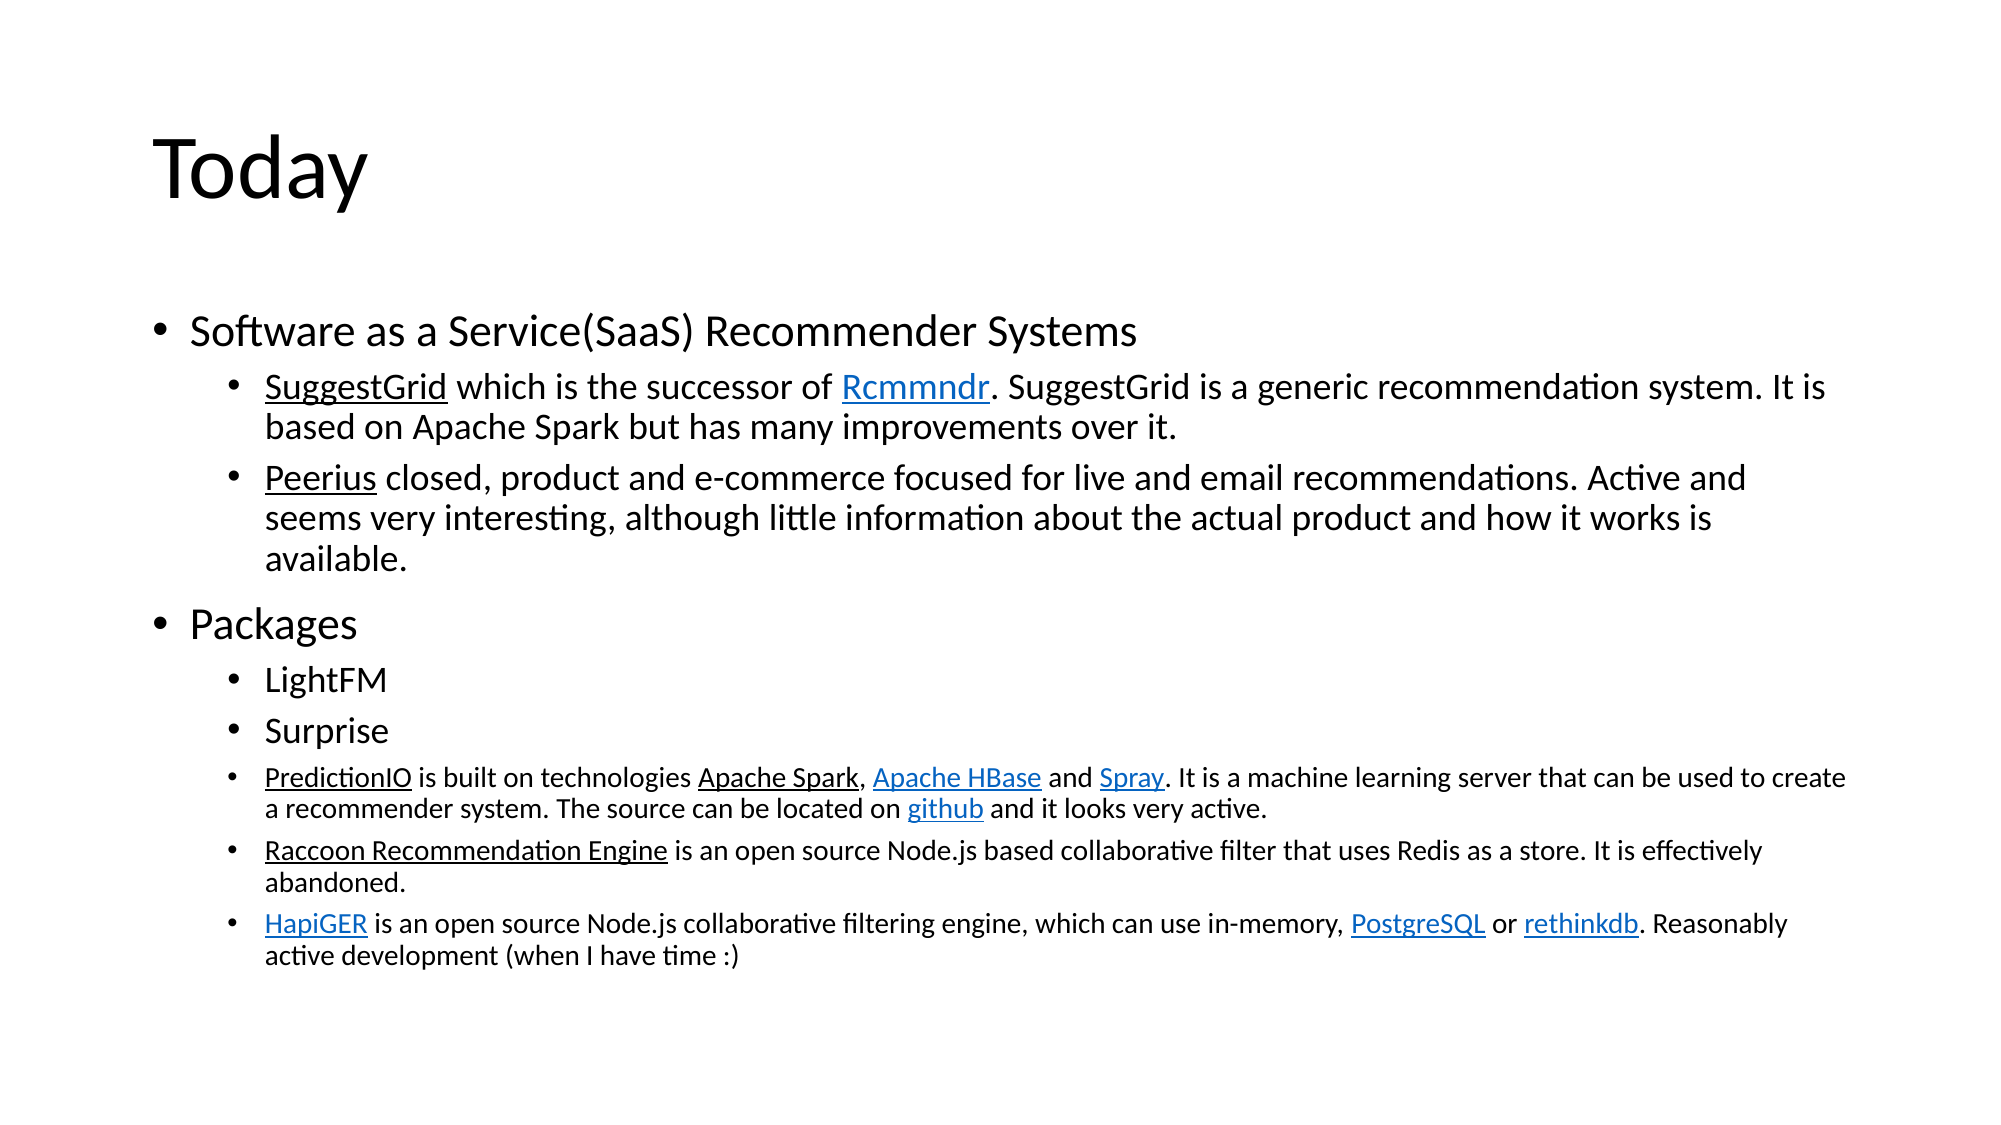

# Today
Software as a Service(SaaS) Recommender Systems
SuggestGrid which is the successor of Rcmmndr. SuggestGrid is a generic recommendation system. It is based on Apache Spark but has many improvements over it.
Peerius closed, product and e-commerce focused for live and email recommendations. Active and seems very interesting, although little information about the actual product and how it works is available.
Packages
LightFM
Surprise
PredictionIO is built on technologies Apache Spark, Apache HBase and Spray. It is a machine learning server that can be used to create a recommender system. The source can be located on github and it looks very active.
Raccoon Recommendation Engine is an open source Node.js based collaborative filter that uses Redis as a store. It is effectively abandoned.
HapiGER is an open source Node.js collaborative filtering engine, which can use in-memory, PostgreSQL or rethinkdb. Reasonably active development (when I have time :)